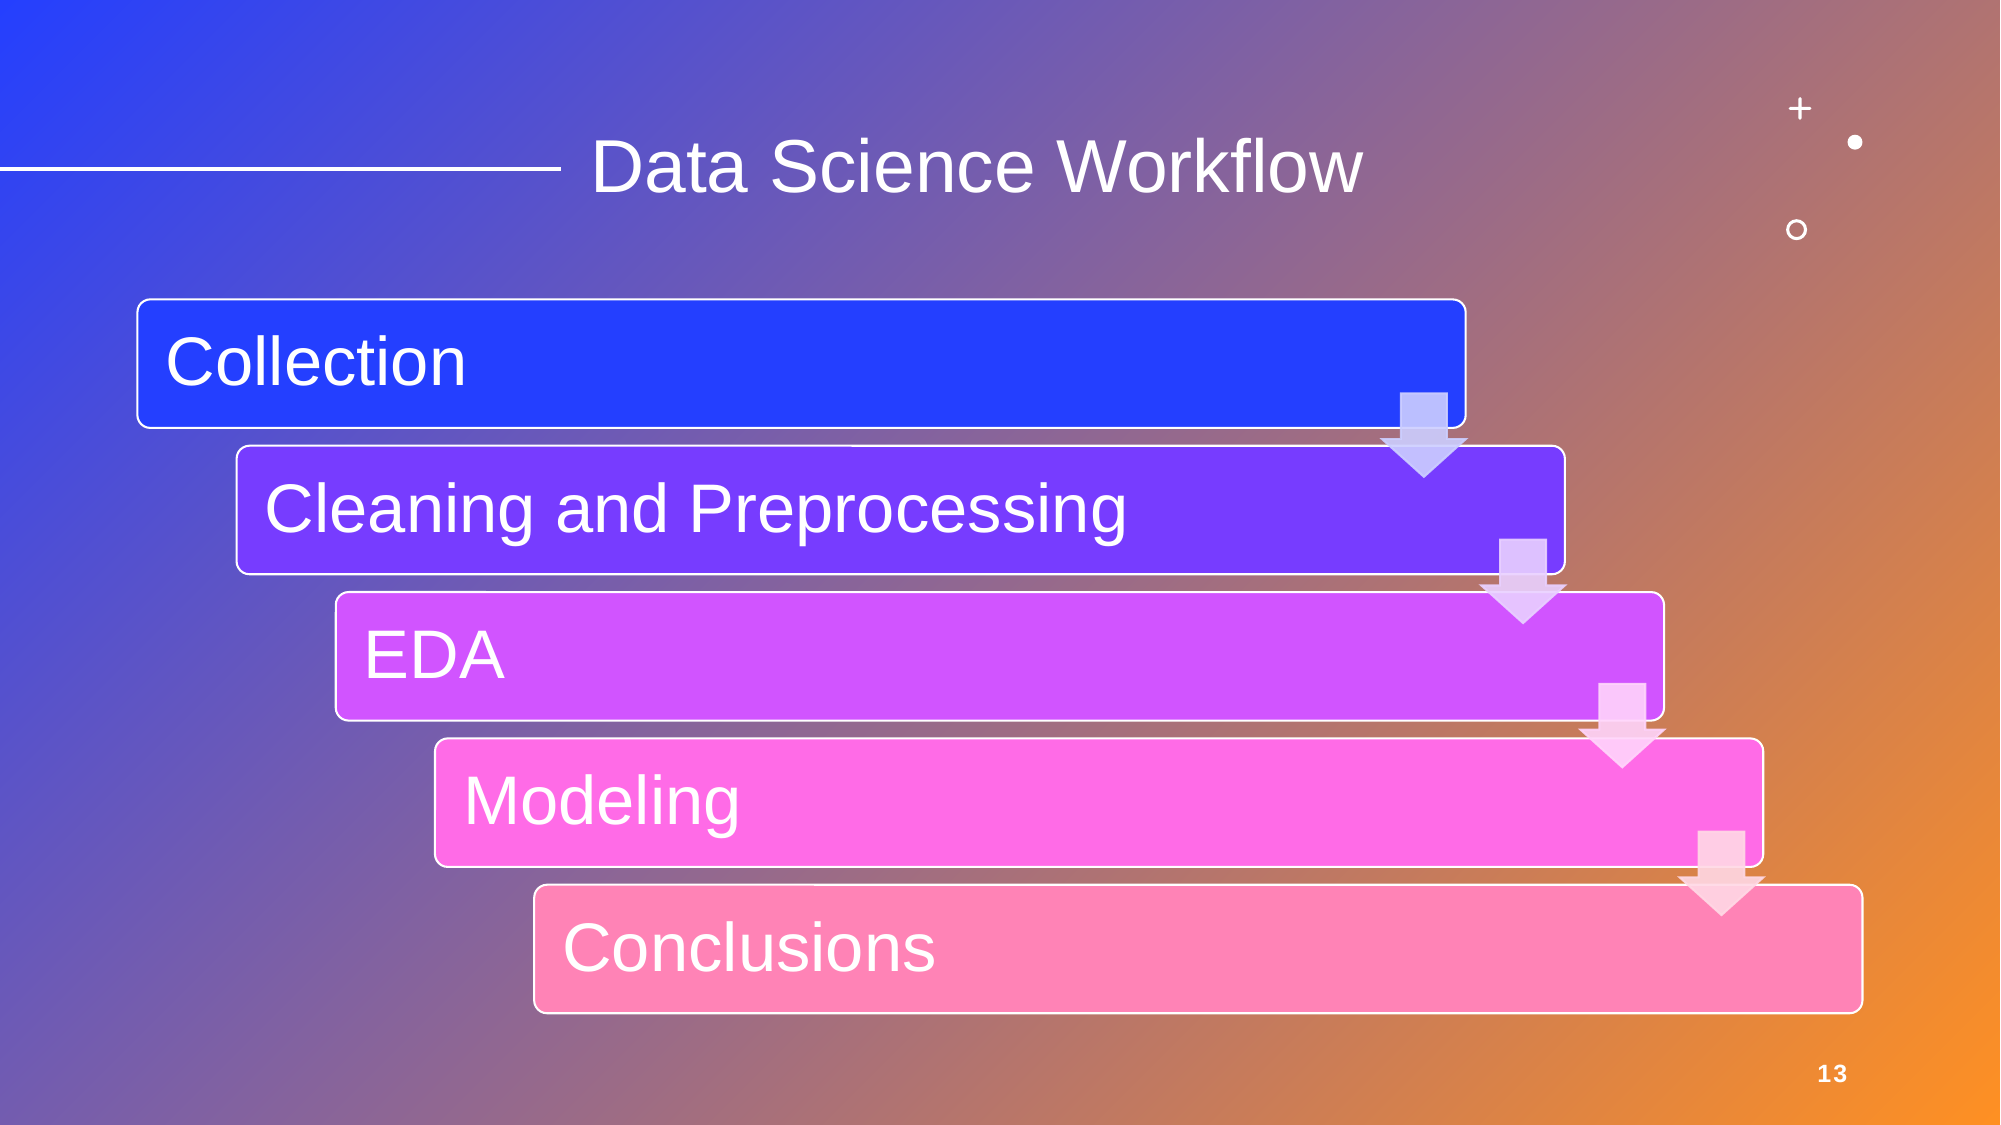

Data Science Workflow

Collection
Cleaning and Preprocessing
EDA
Modeling
Conclusions

13